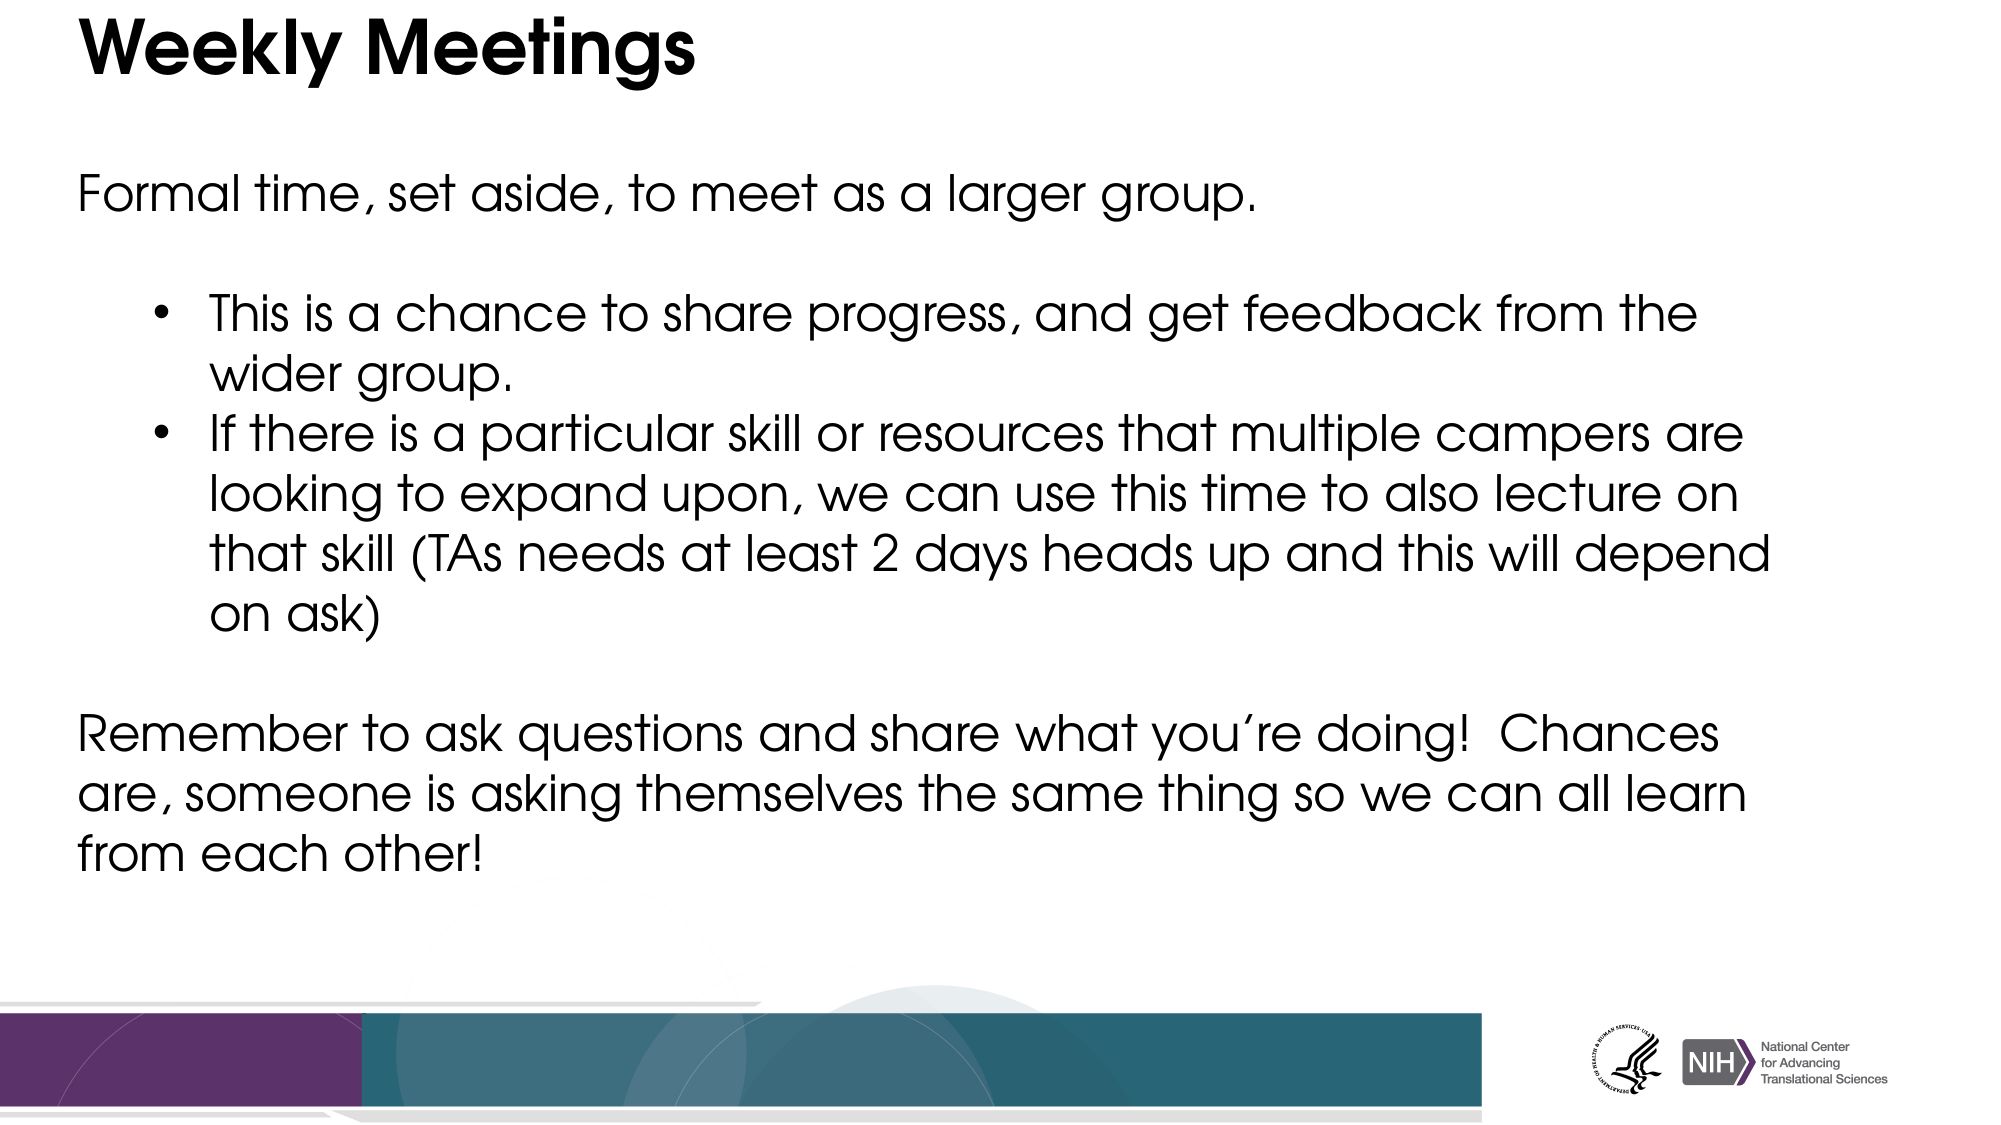

# Weekly Meetings
Formal time, set aside, to meet as a larger group.

This is a chance to share progress, and get feedback from the wider group.
If there is a particular skill or resources that multiple campers are looking to expand upon, we can use this time to also lecture on that skill (TAs needs at least 2 days heads up and this will depend on ask)

Remember to ask questions and share what you’re doing!  Chances are, someone is asking themselves the same thing so we can all learn from each other!